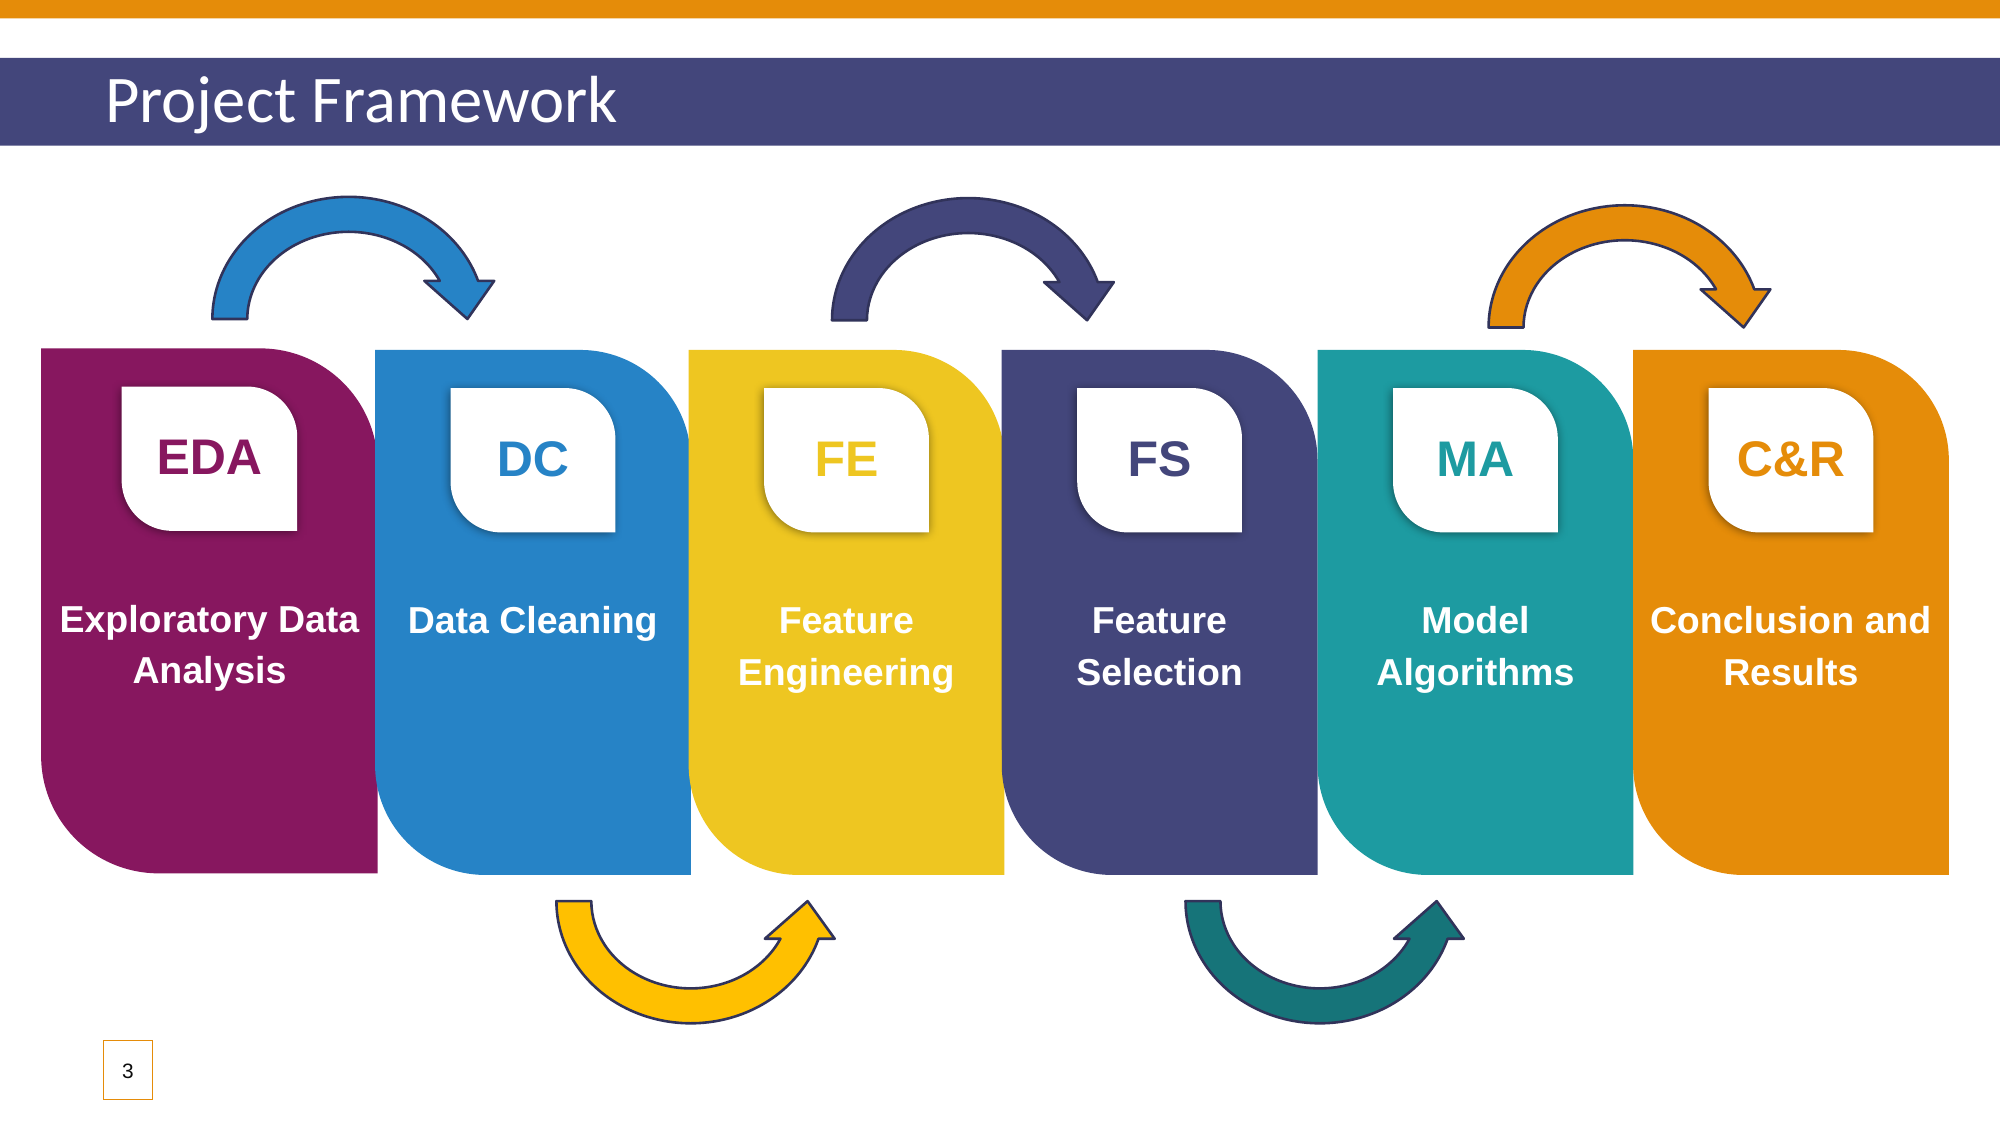

Project Framework

EDA

Exploratory Data Analysis

DC

Data Cleaning

FE

Feature Engineering

FS

Feature Selection

MA

Model Algorithms

C&R

Conclusion and Results

3